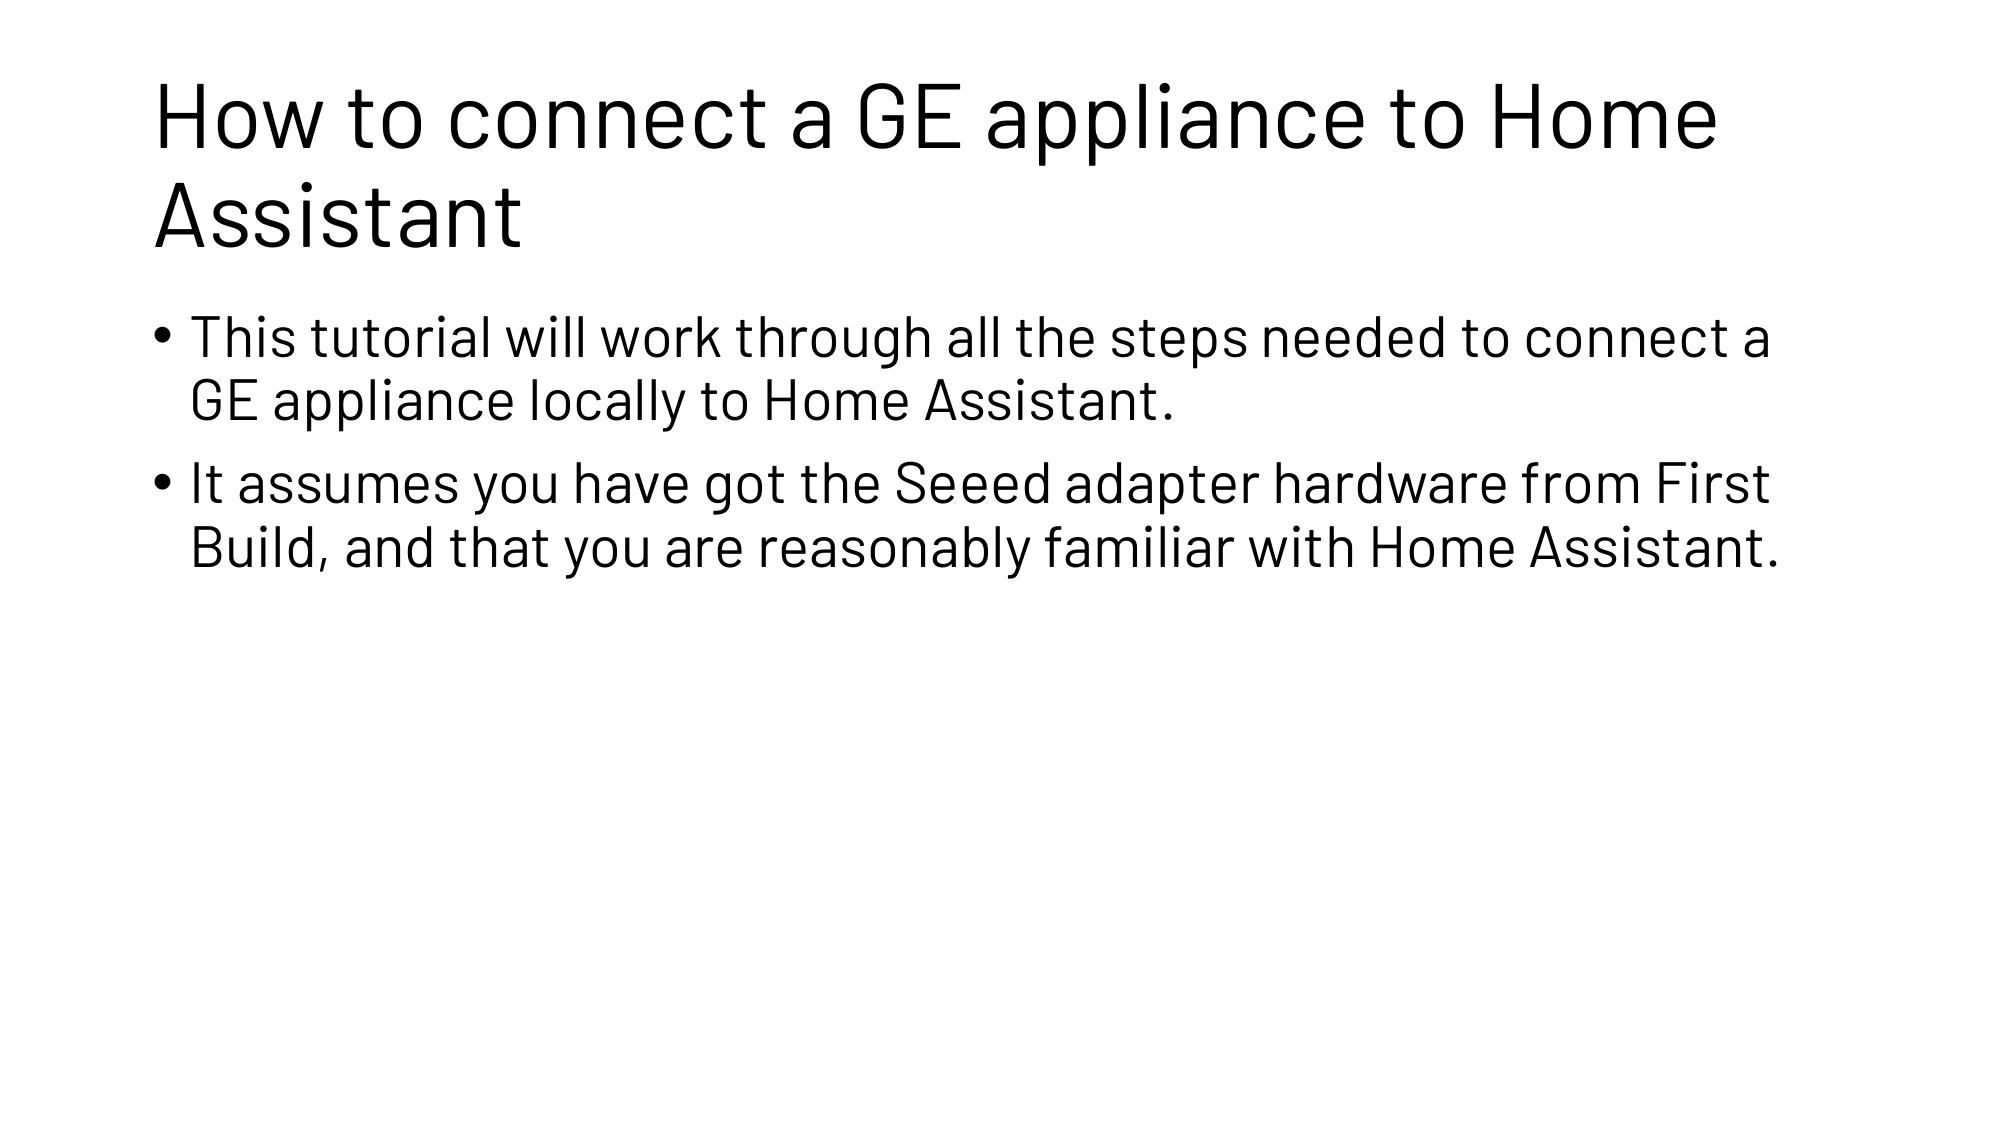

# How to connect a GE appliance to Home Assistant
This tutorial will work through all the steps needed to connect a GE appliance locally to Home Assistant.
It assumes you have got the Seeed adapter hardware from First Build, and that you are reasonably familiar with Home Assistant.